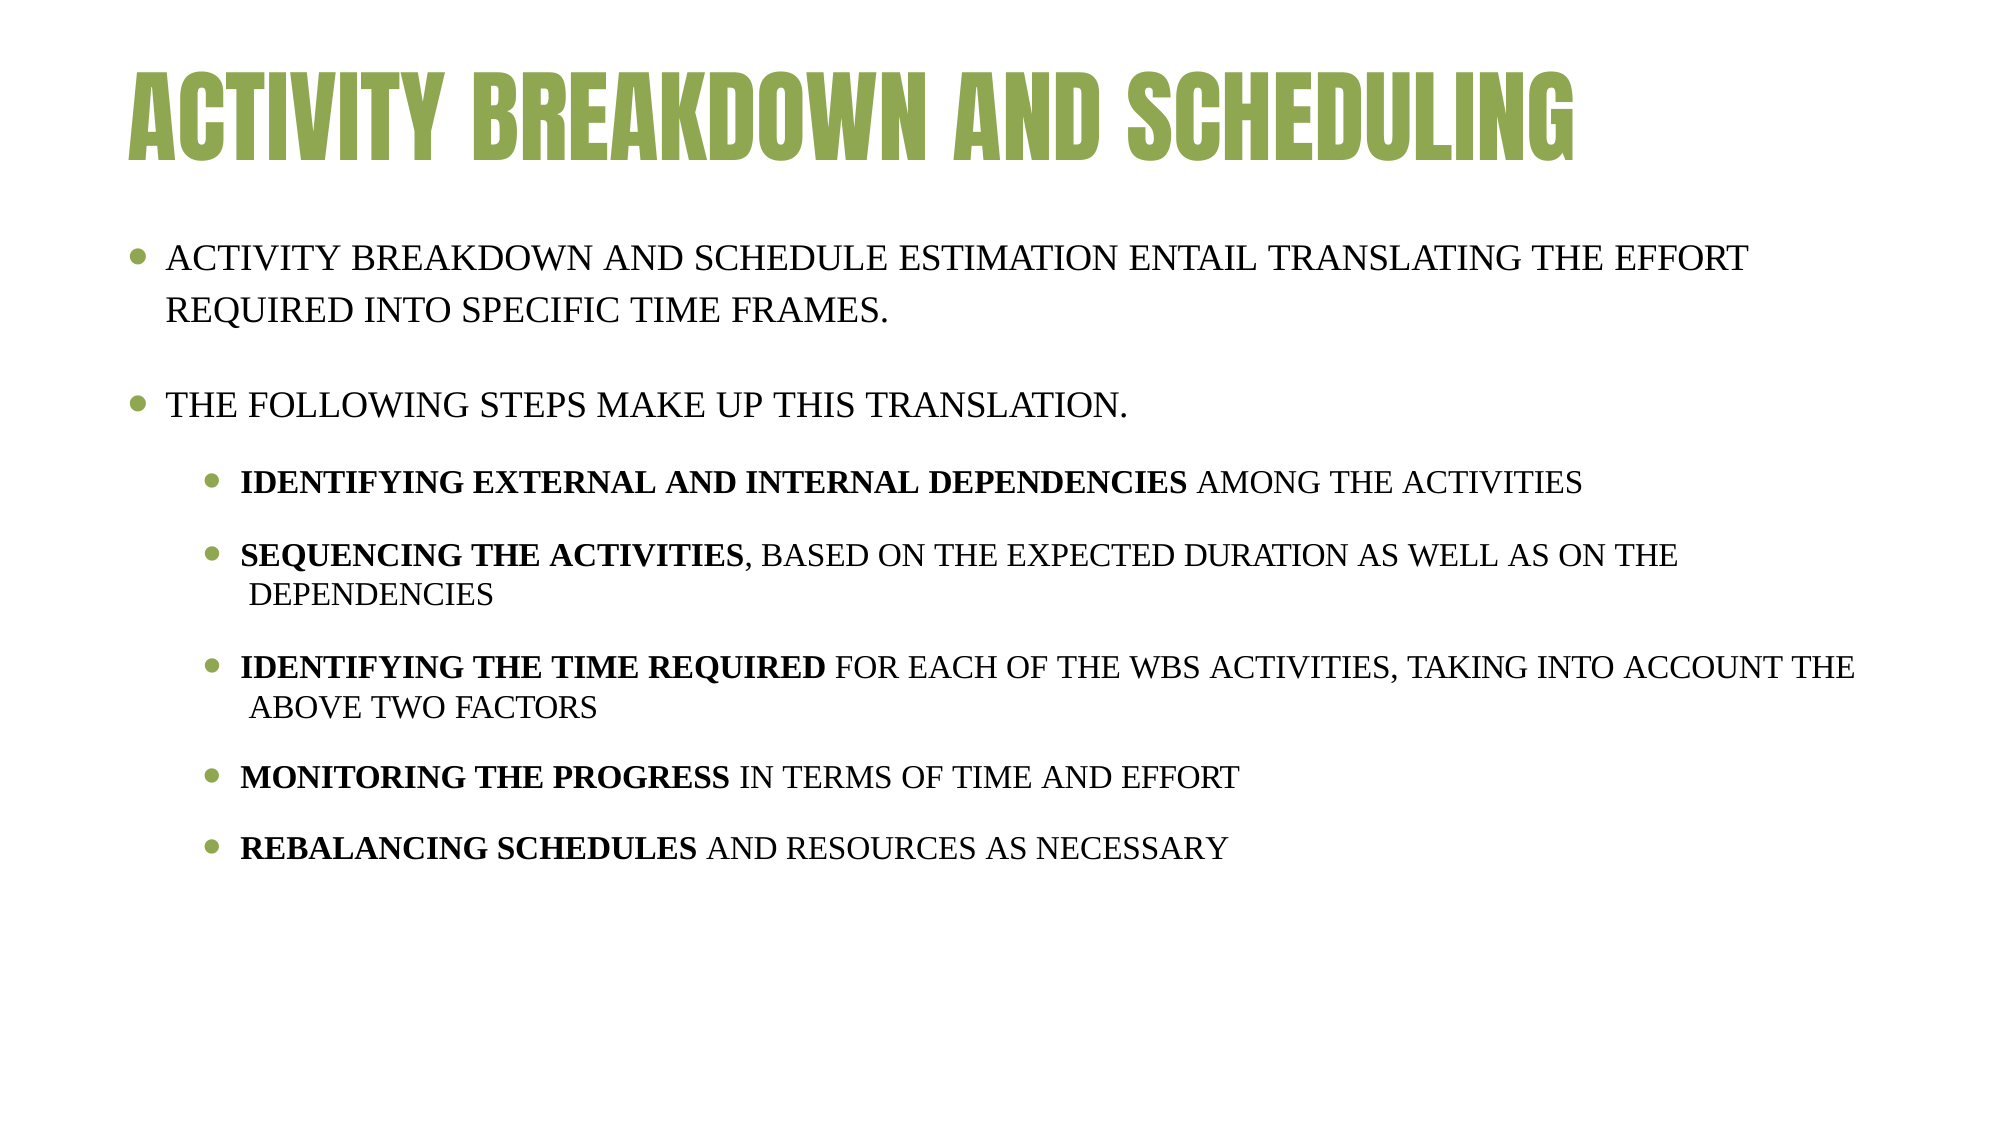

# ACTIVITY BREAKDOWN AND SCHEDULING
ACTIVITY BREAKDOWN AND SCHEDULE ESTIMATION ENTAIL TRANSLATING THE EFFORT  REQUIRED INTO SPECIFIC TIME FRAMES.

THE FOLLOWING STEPS MAKE UP THIS TRANSLATION.
IDENTIFYING EXTERNAL AND INTERNAL DEPENDENCIES AMONG THE ACTIVITIES
SEQUENCING THE ACTIVITIES, BASED ON THE EXPECTED DURATION AS WELL AS ON THE  DEPENDENCIES

IDENTIFYING THE TIME REQUIRED FOR EACH OF THE WBS ACTIVITIES, TAKING INTO ACCOUNT THE  ABOVE TWO FACTORS
MONITORING THE PROGRESS IN TERMS OF TIME AND EFFORT
REBALANCING SCHEDULES AND RESOURCES AS NECESSARY
TEST PLANNING, MANAGEMENT, EXECUTION, AND REPORTING
PSG COLLEGE OF TECHNOLOGY